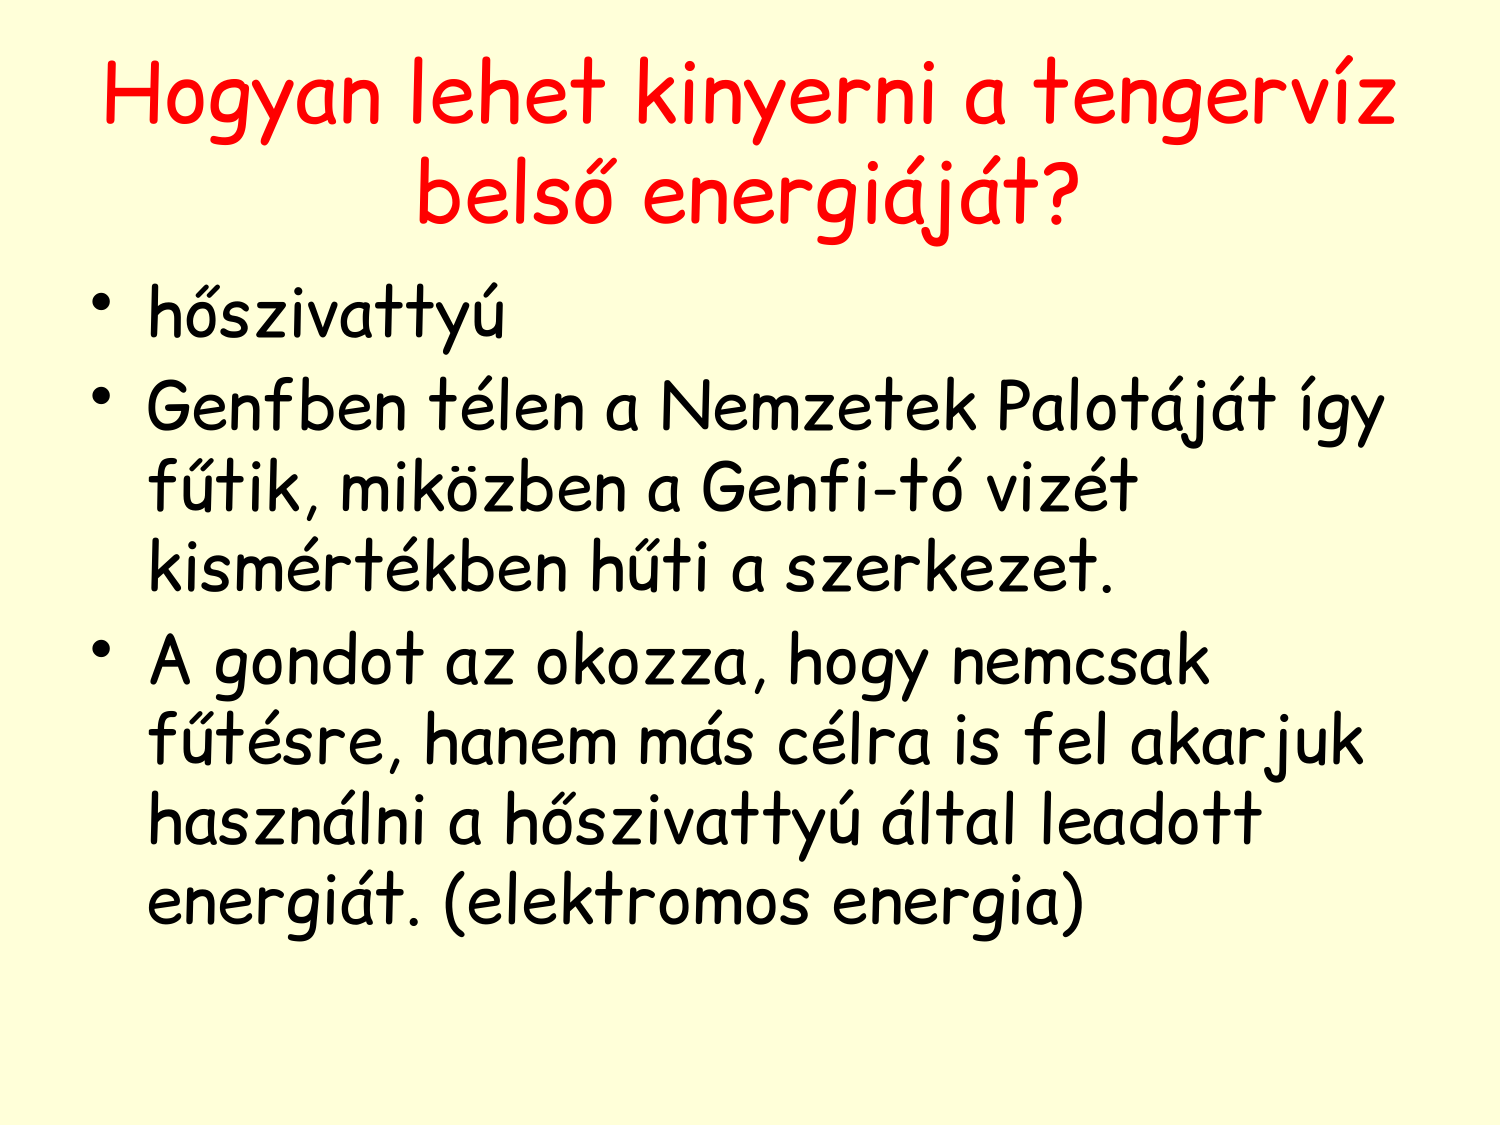

# Hogyan lehet kinyerni a tengervíz belső energiáját?
hőszivattyú
Genfben télen a Nemzetek Palotáját így fűtik, miközben a Genfi-tó vizét kismértékben hűti a szerkezet.
A gondot az okozza, hogy nemcsak fűtésre, hanem más célra is fel akarjuk használni a hőszivattyú által leadott energiát. (elektromos energia)